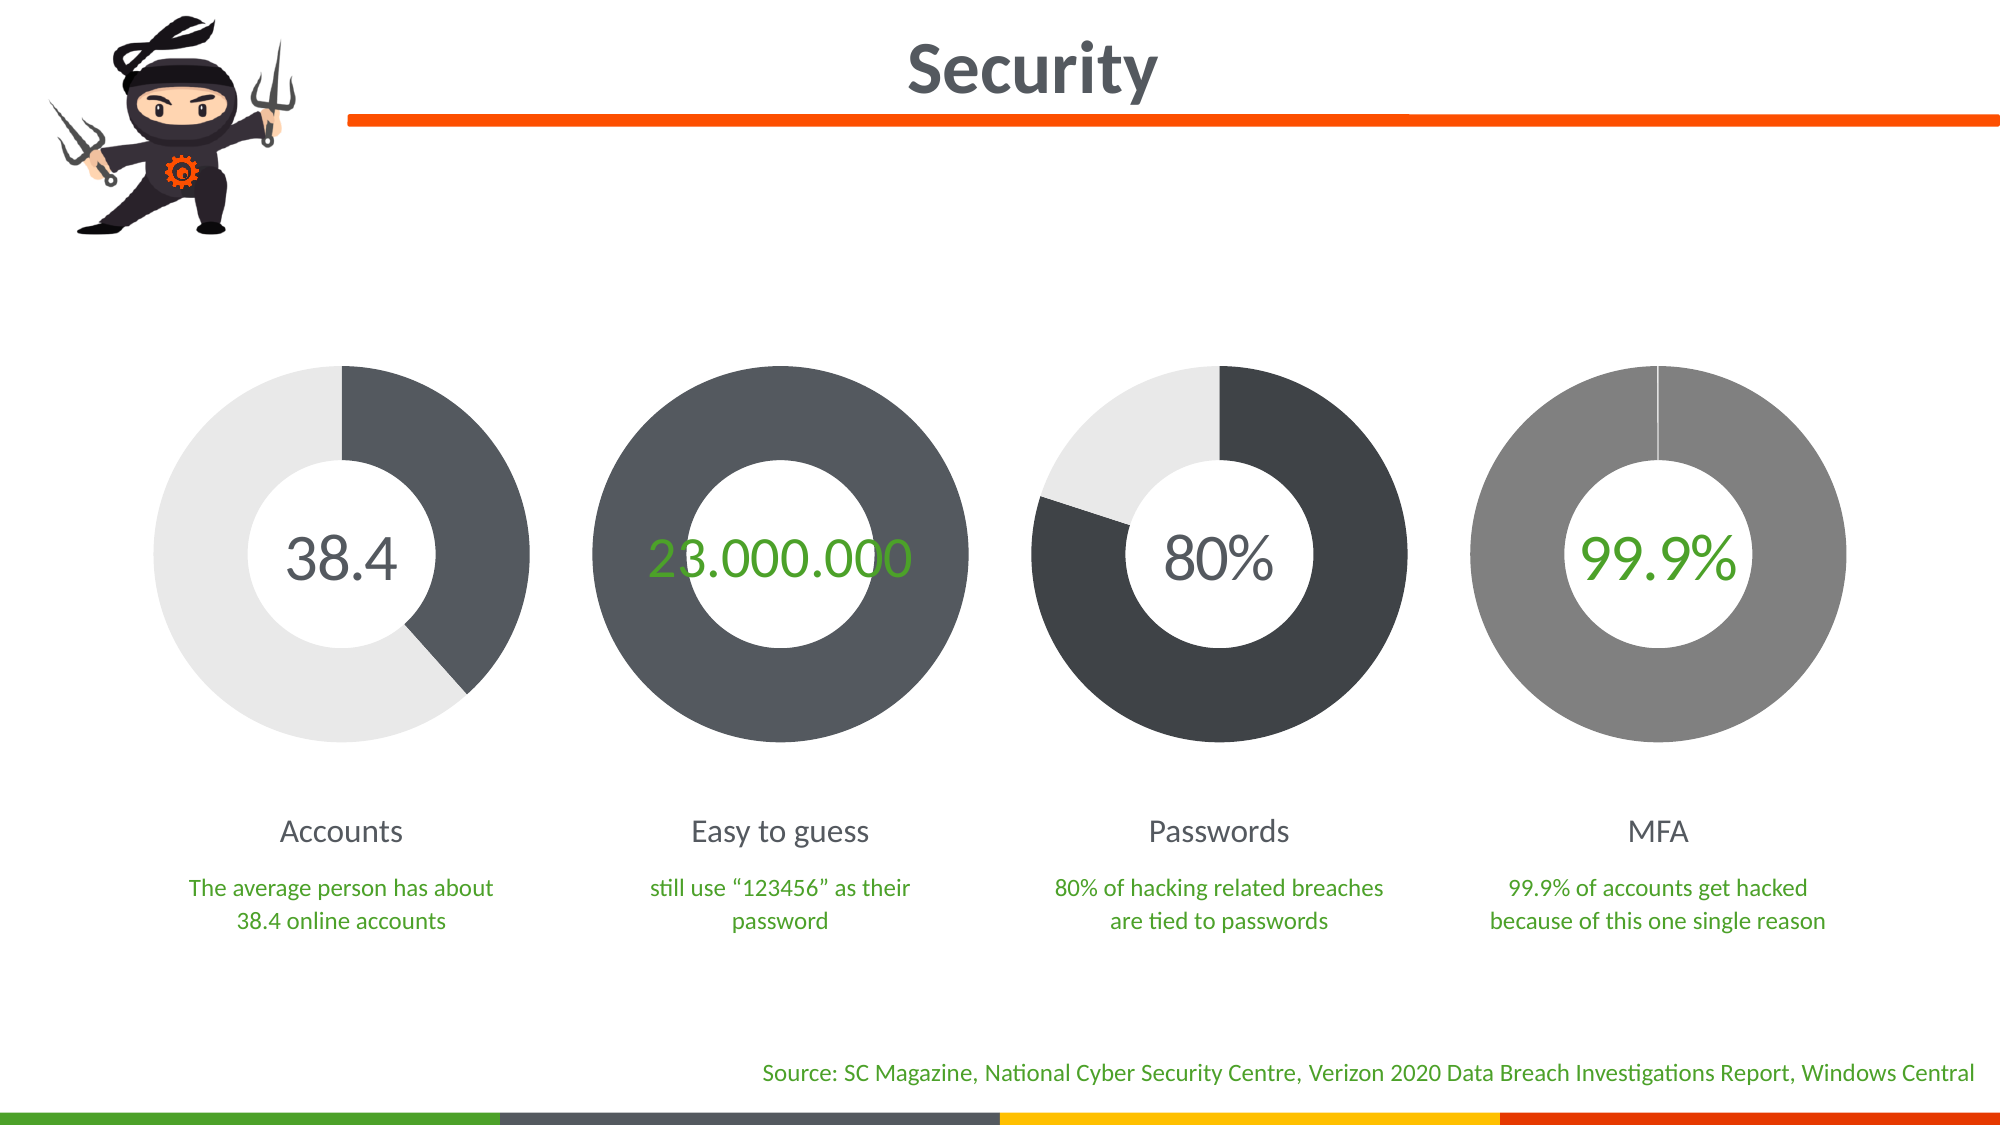

Security

### Chart

| Category | Sales |
|---|---|
| 1st Qtr | 38.4 |
| 2nd Qtr | 61.6 |

### Chart

| Category | Sales |
|---|---|
| 1st Qtr | 100.0 |
| 2nd Qtr | 0.0 |

### Chart

| Category | Sales |
|---|---|
| 1st Qtr | 80.0 |
| 2nd Qtr | 20.0 |

### Chart

| Category | Sales |
|---|---|
| 1st Qtr | 99.9 |
| 2nd Qtr | 0.09999999999999432 |
38.4
80%
99.9%
23.000.000
Accounts
Easy to guess
Passwords
MFA
The average person has about 38.4 online accounts
still use “123456” as their password
80% of hacking related breaches are tied to passwords
99.9% of accounts get hacked because of this one single reason
Source: SC Magazine, National Cyber Security Centre, Verizon 2020 Data Breach Investigations Report, Windows Central